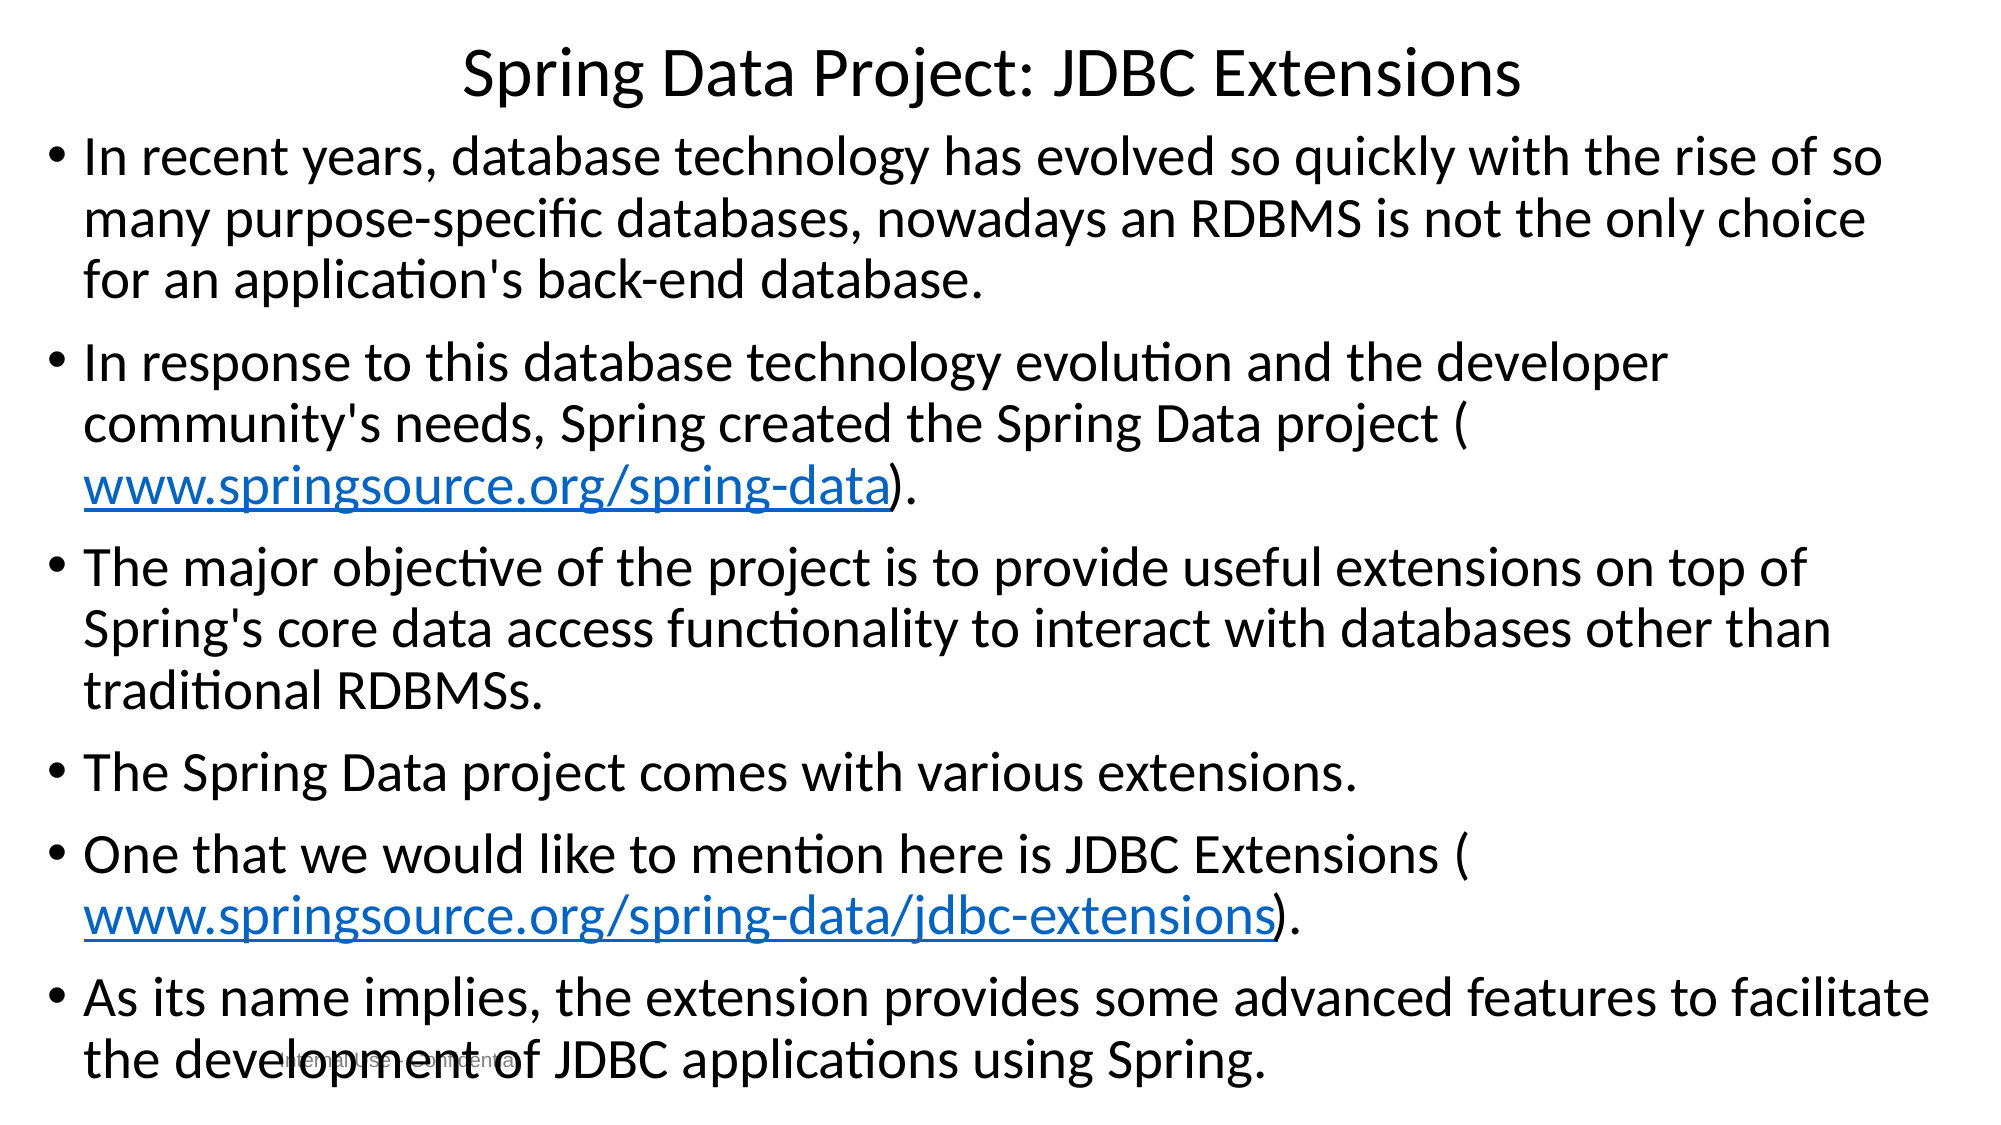

# Spring Data Project: JDBC Extensions
In recent years, database technology has evolved so quickly with the rise of so many purpose-specific databases, nowadays an RDBMS is not the only choice for an application's back-end database.
In response to this database technology evolution and the developer community's needs, Spring created the Spring Data project (www.springsource.org/spring-data).
The major objective of the project is to provide useful extensions on top of Spring's core data access functionality to interact with databases other than traditional RDBMSs.
The Spring Data project comes with various extensions.
One that we would like to mention here is JDBC Extensions (www.springsource.org/spring-data/jdbc-extensions).
As its name implies, the extension provides some advanced features to facilitate the development of JDBC applications using Spring.